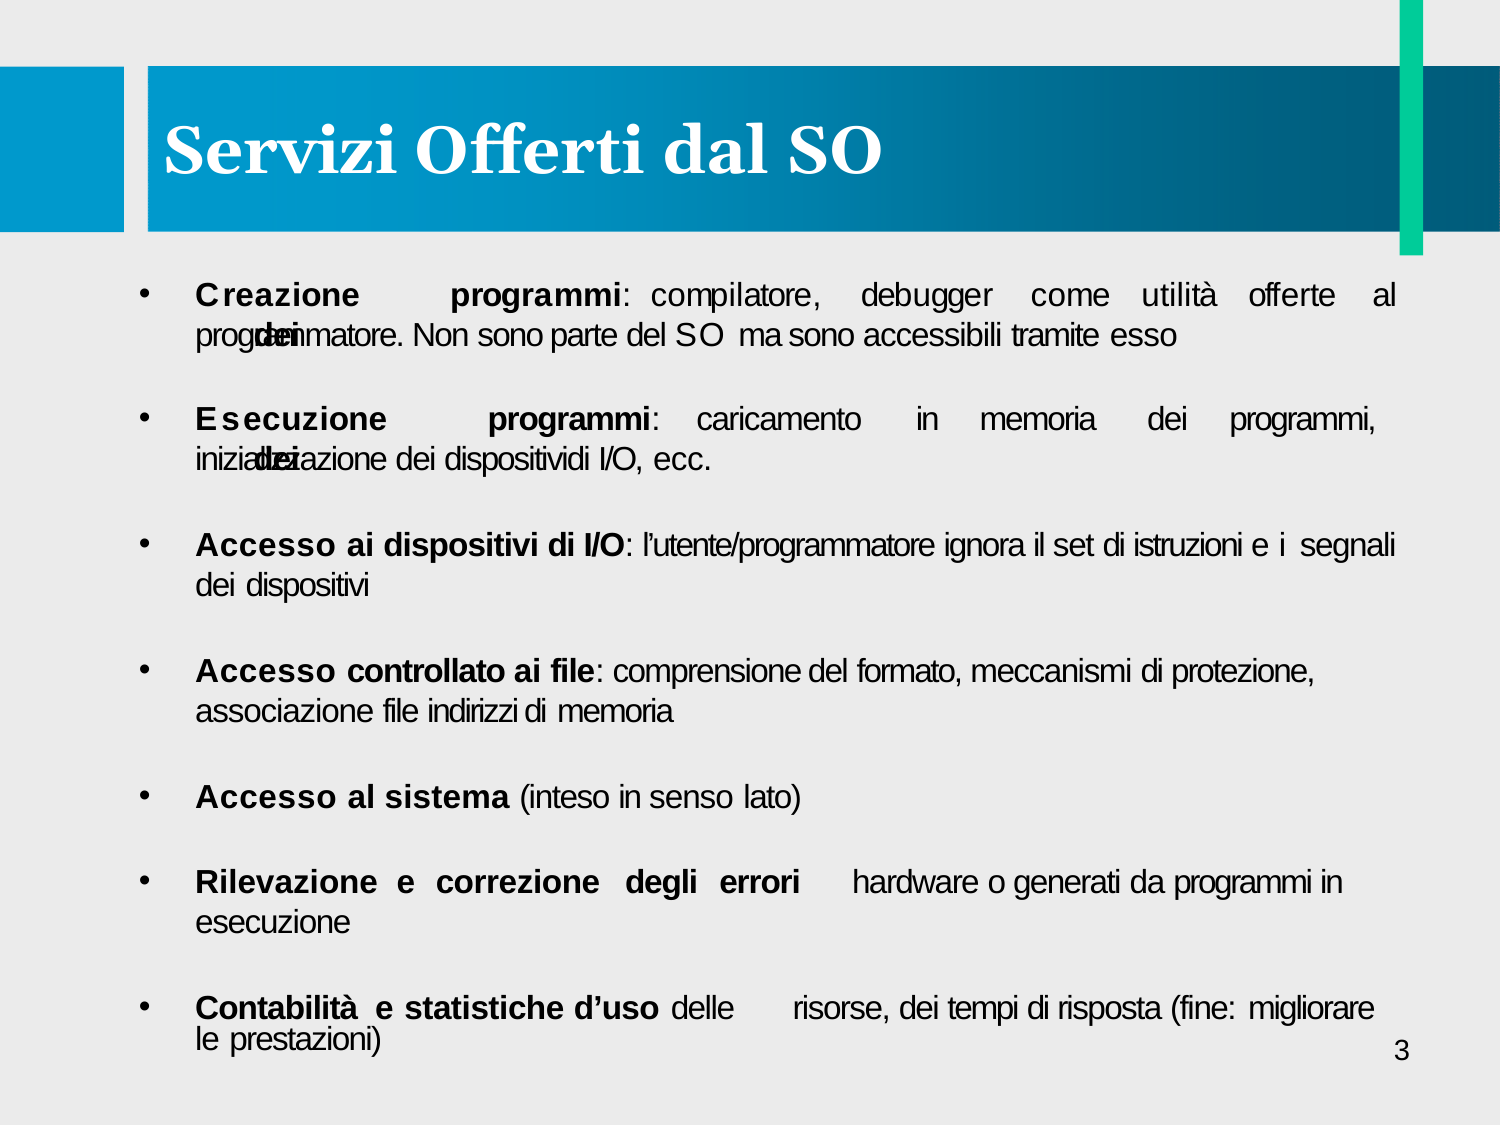

# Servizi Offerti dal SO

Creazione	dei
programmi:	compilatore,	debugger	come	utilità	offerte	al
programmatore. Non sono parte del SO ma sono accessibili tramite esso
Esecuzione	dei
programmi:	caricamento	in	memoria	dei	programmi,
inizializzazione dei dispositividi I/O, ecc.

Accesso ai dispositivi di I/O: l’utente/programmatore ignora il set di istruzioni e i  segnali dei dispositivi

Accesso controllato ai file: comprensione del formato, meccanismi di protezione,  associazione file indirizzi di memoria

Accesso al sistema (inteso in senso lato)

Rilevazione  e  correzione  degli  errori	hardware o generati da programmi in  esecuzione

Contabilità  e statistiche d’uso delle	risorse, dei tempi di risposta (fine: migliorare
le prestazioni)
3